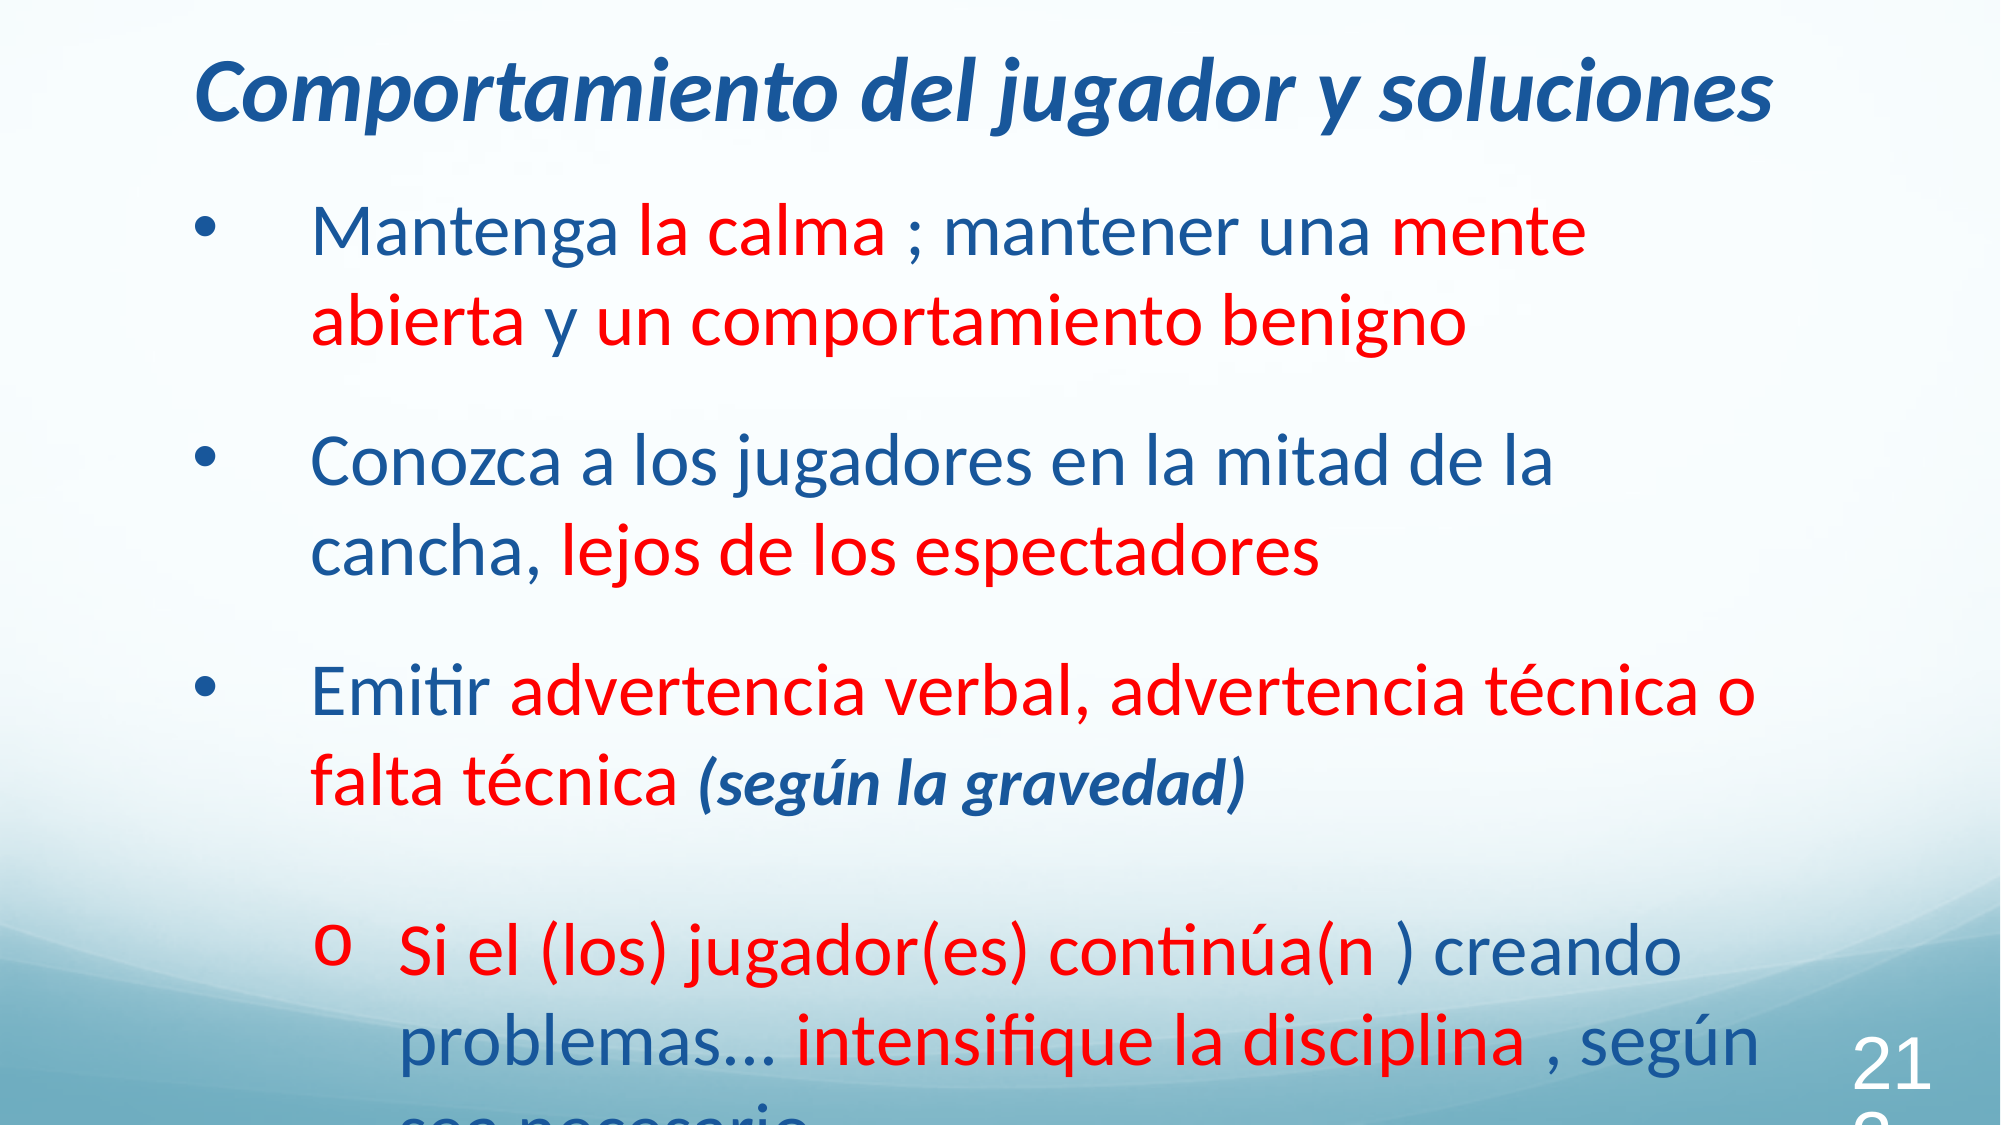

Comportamiento del jugador y soluciones

Mantenga la calma ; mantener una mente abierta y un comportamiento benigno

Conozca a los jugadores en la mitad de la cancha, lejos de los espectadores

Emitir advertencia verbal, advertencia técnica o falta técnica (según la gravedad)

Si el (los) jugador(es) continúa(n ) creando problemas... intensifique la disciplina , según sea necesario.
212